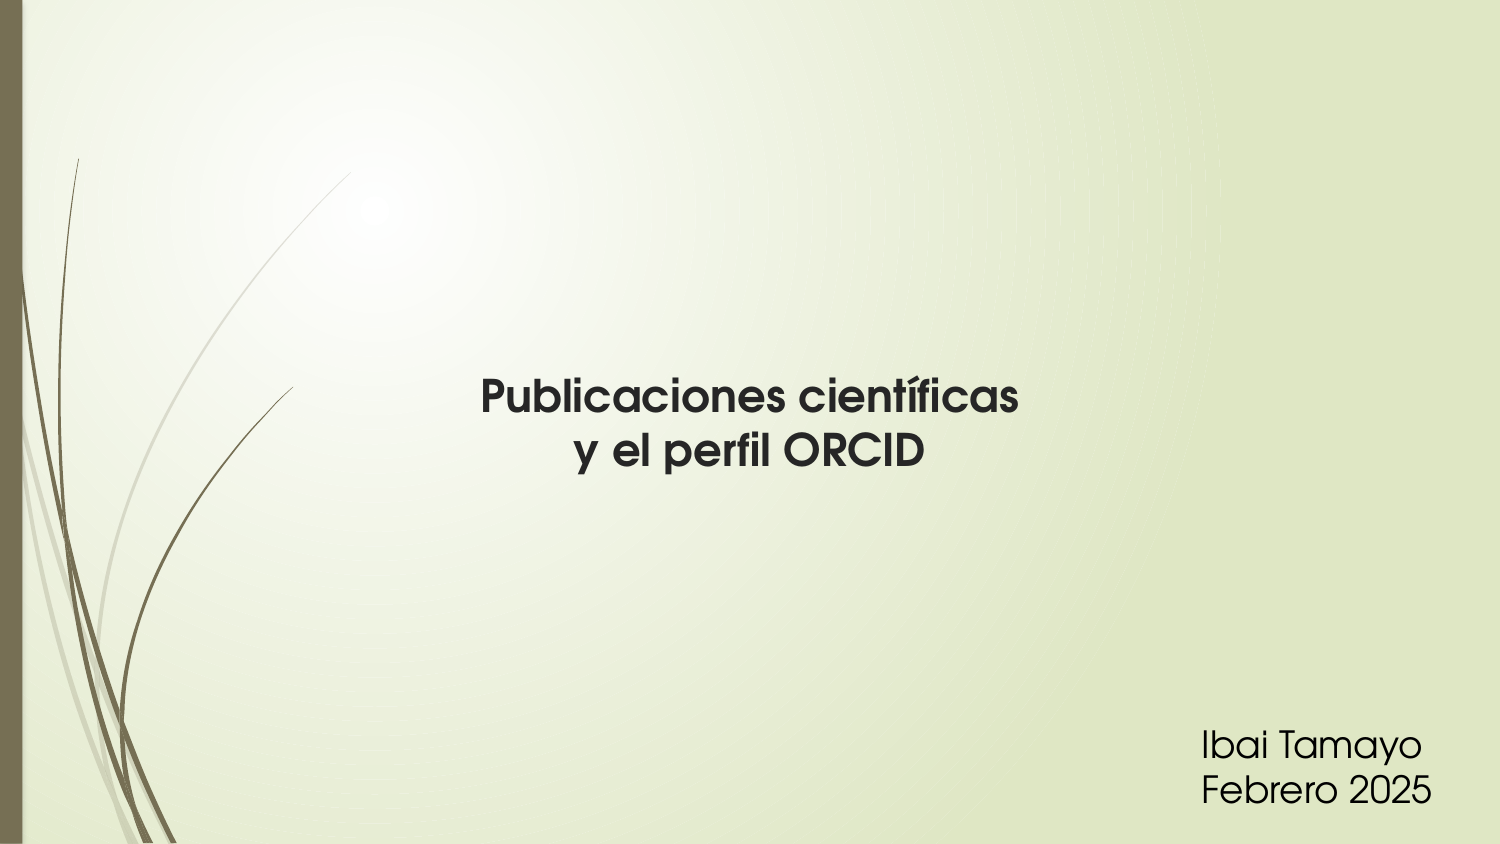

# Publicaciones científicas y el perfil ORCID
Ibai Tamayo
Febrero 2025